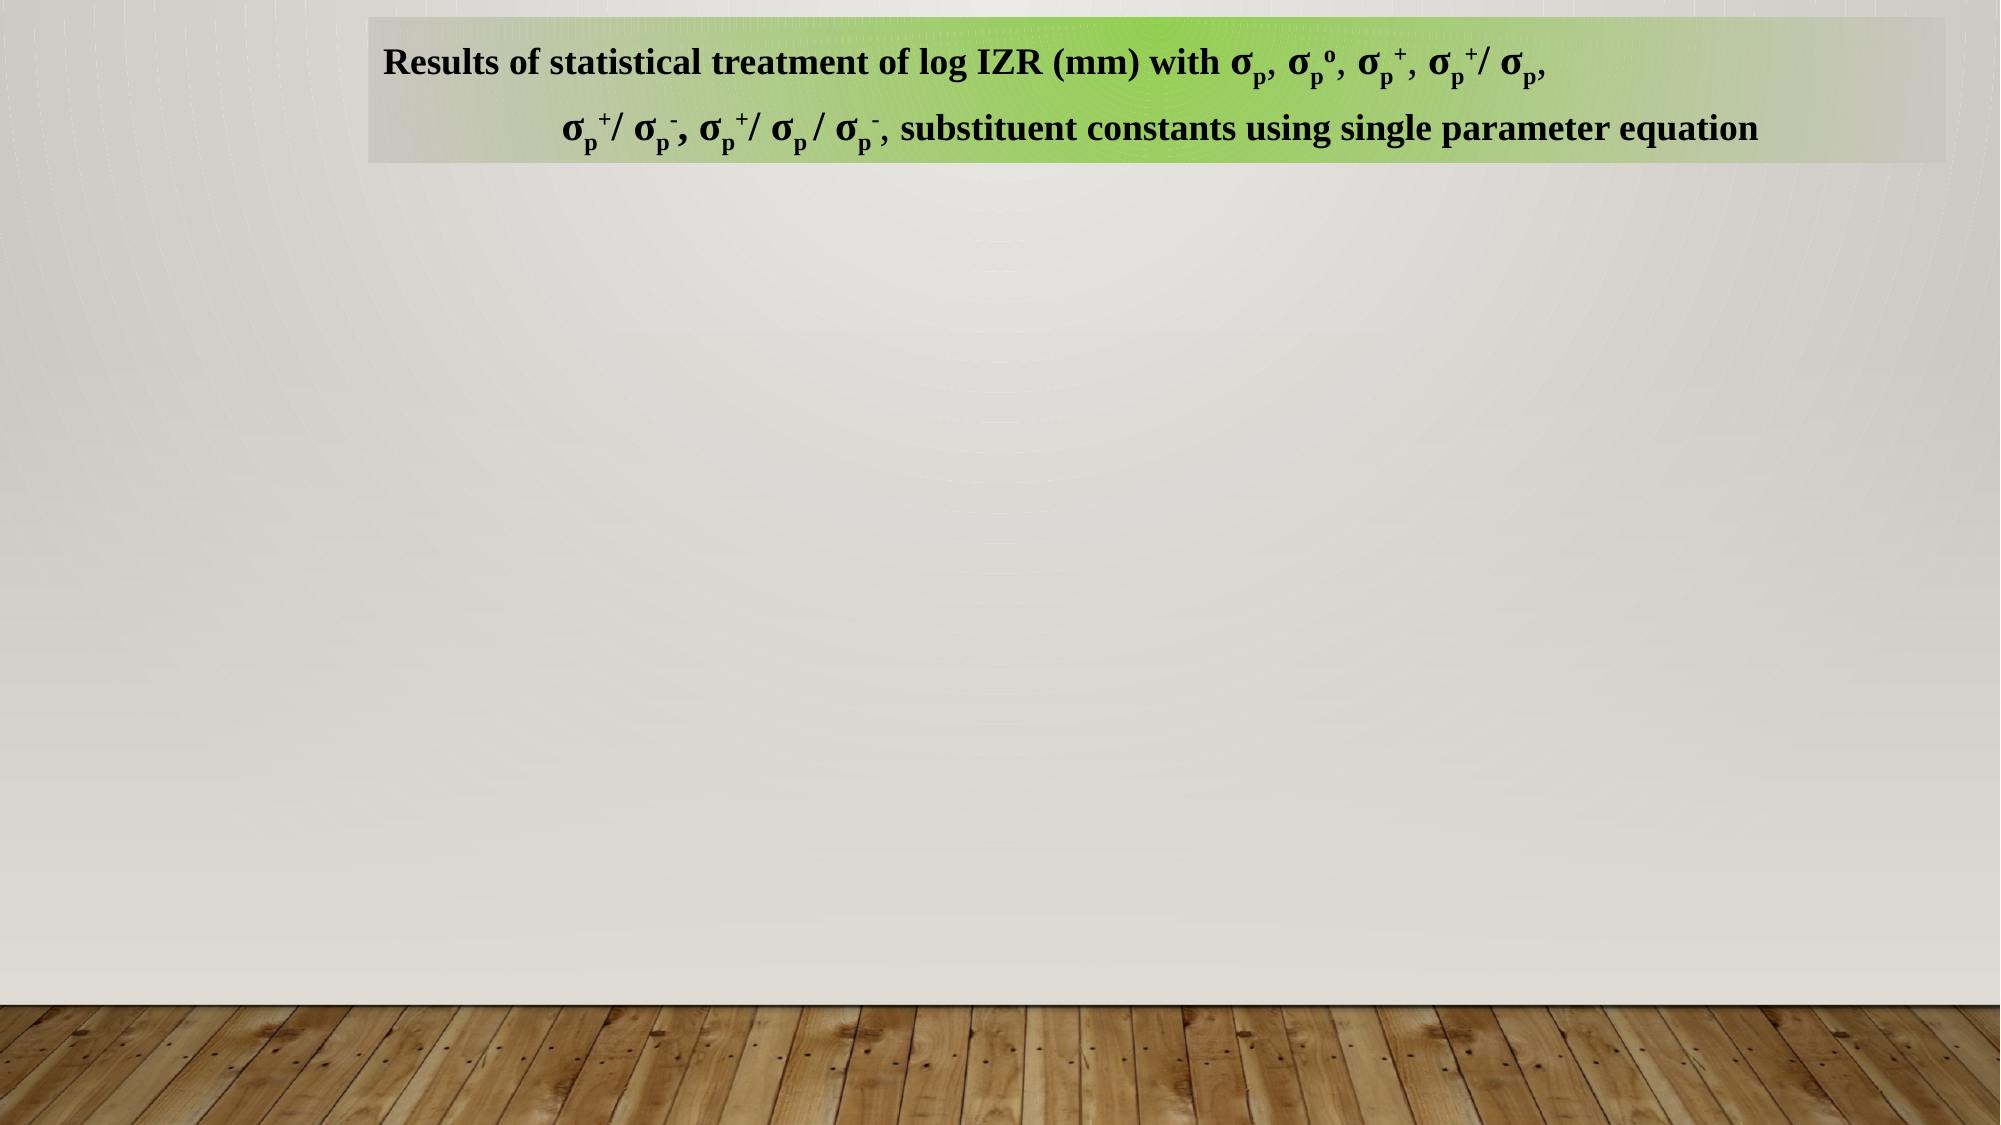

Results of statistical treatment of log IZR (mm) with σp, σpo, σp+, σp+/ σp,
                 σp+/ σp-, σp+/ σp / σp-, substituent constants using single parameter equation